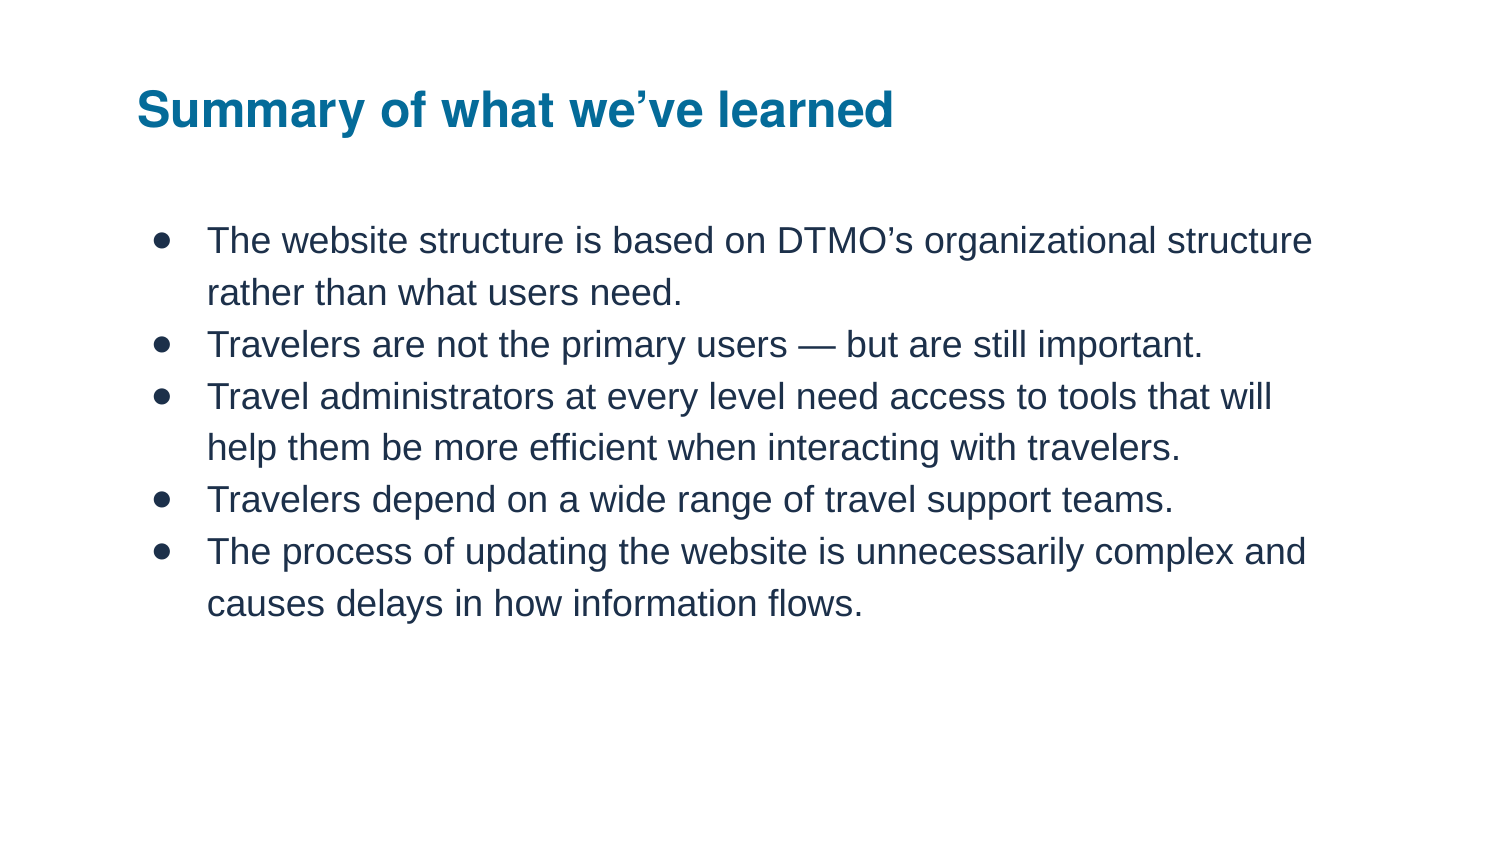

Summary of what we’ve learned
# The website structure is based on DTMO’s organizational structure rather than what users need.
Travelers are not the primary users — but are still important.
Travel administrators at every level need access to tools that will help them be more efficient when interacting with travelers.
Travelers depend on a wide range of travel support teams.
The process of updating the website is unnecessarily complex and causes delays in how information flows.